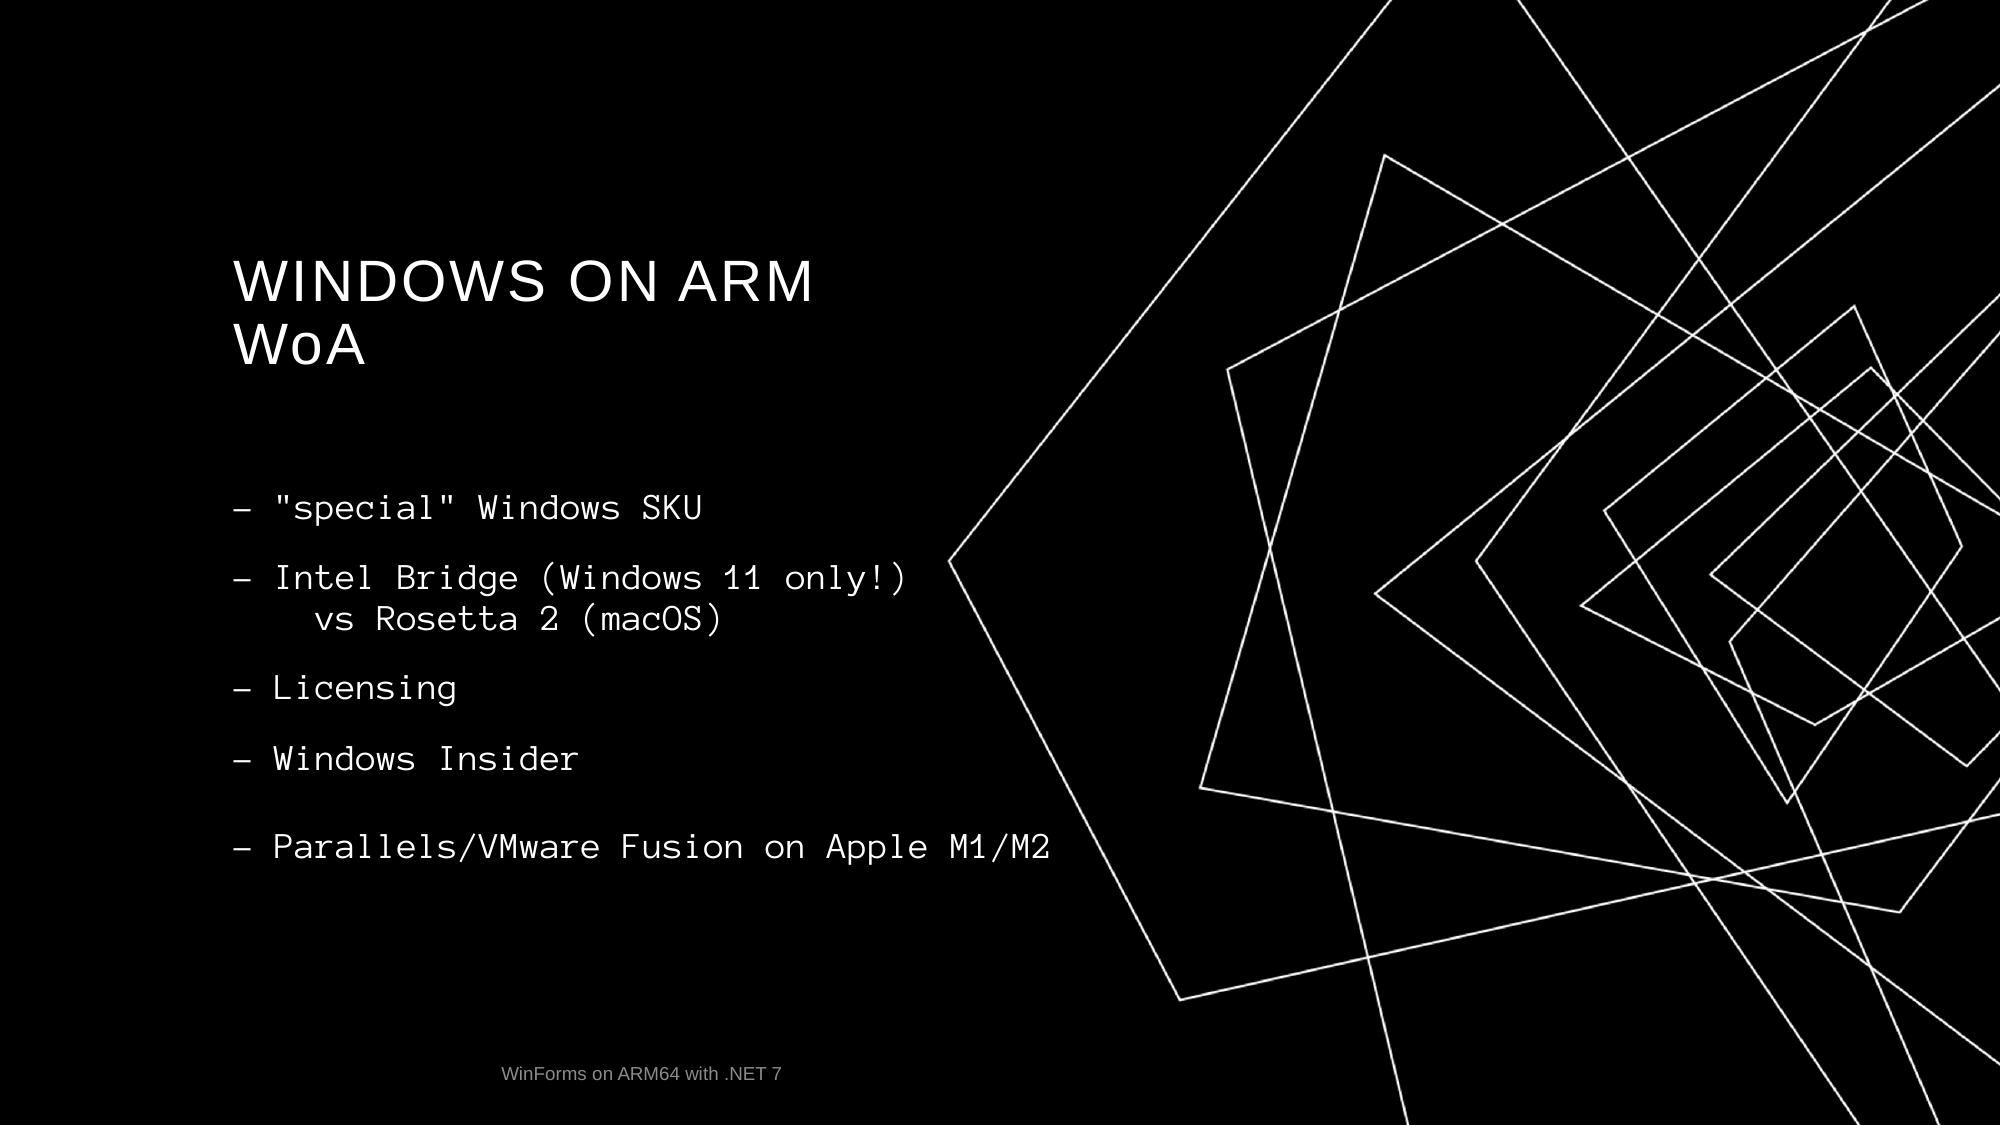

# Windows on ARM
WoA
- "special" Windows SKU
- Intel Bridge (Windows 11 only!) 
    vs Rosetta 2 (macOS)
- Licensing
- Windows Insider
- Parallels/VMware Fusion on Apple M1/M2
WinForms on ARM64 with .NET 7